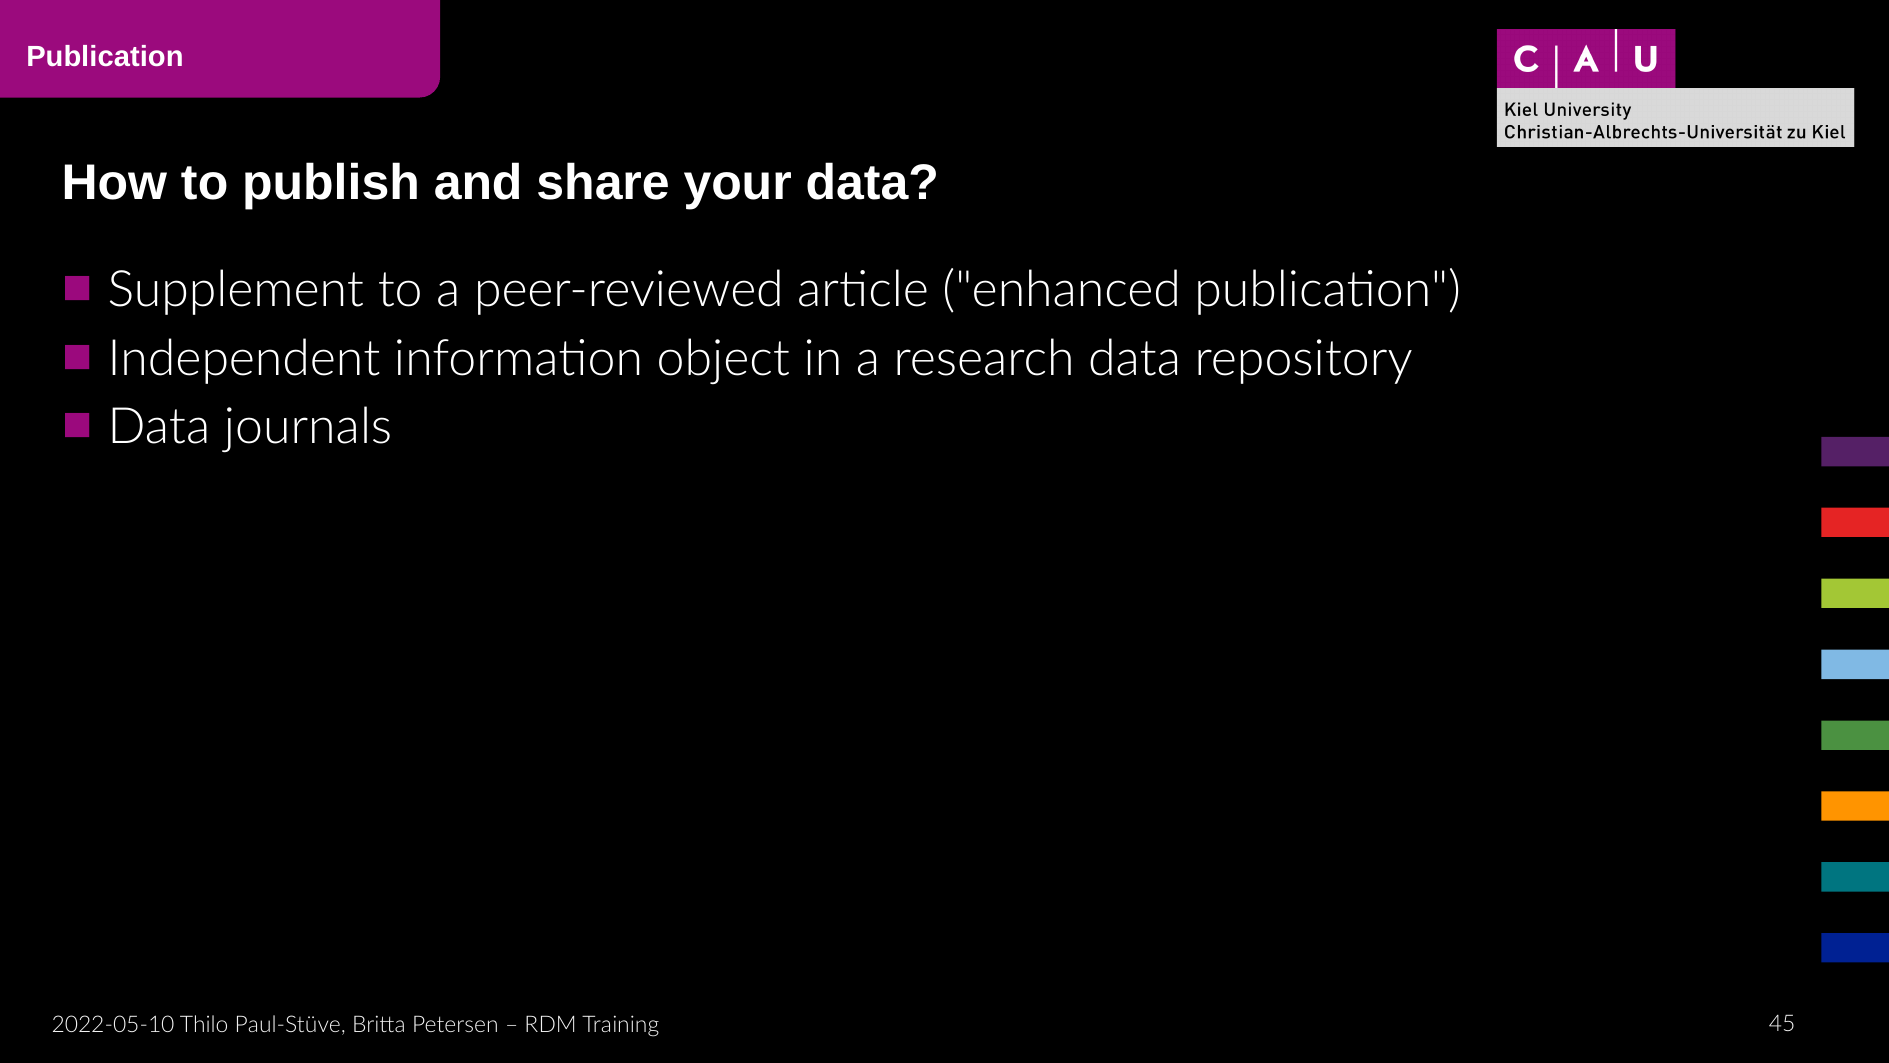

Publication
# How to publish and share your data?
Supplement to a peer-reviewed article ("enhanced publication")
Independent information object in a research data repository
Data journals
45